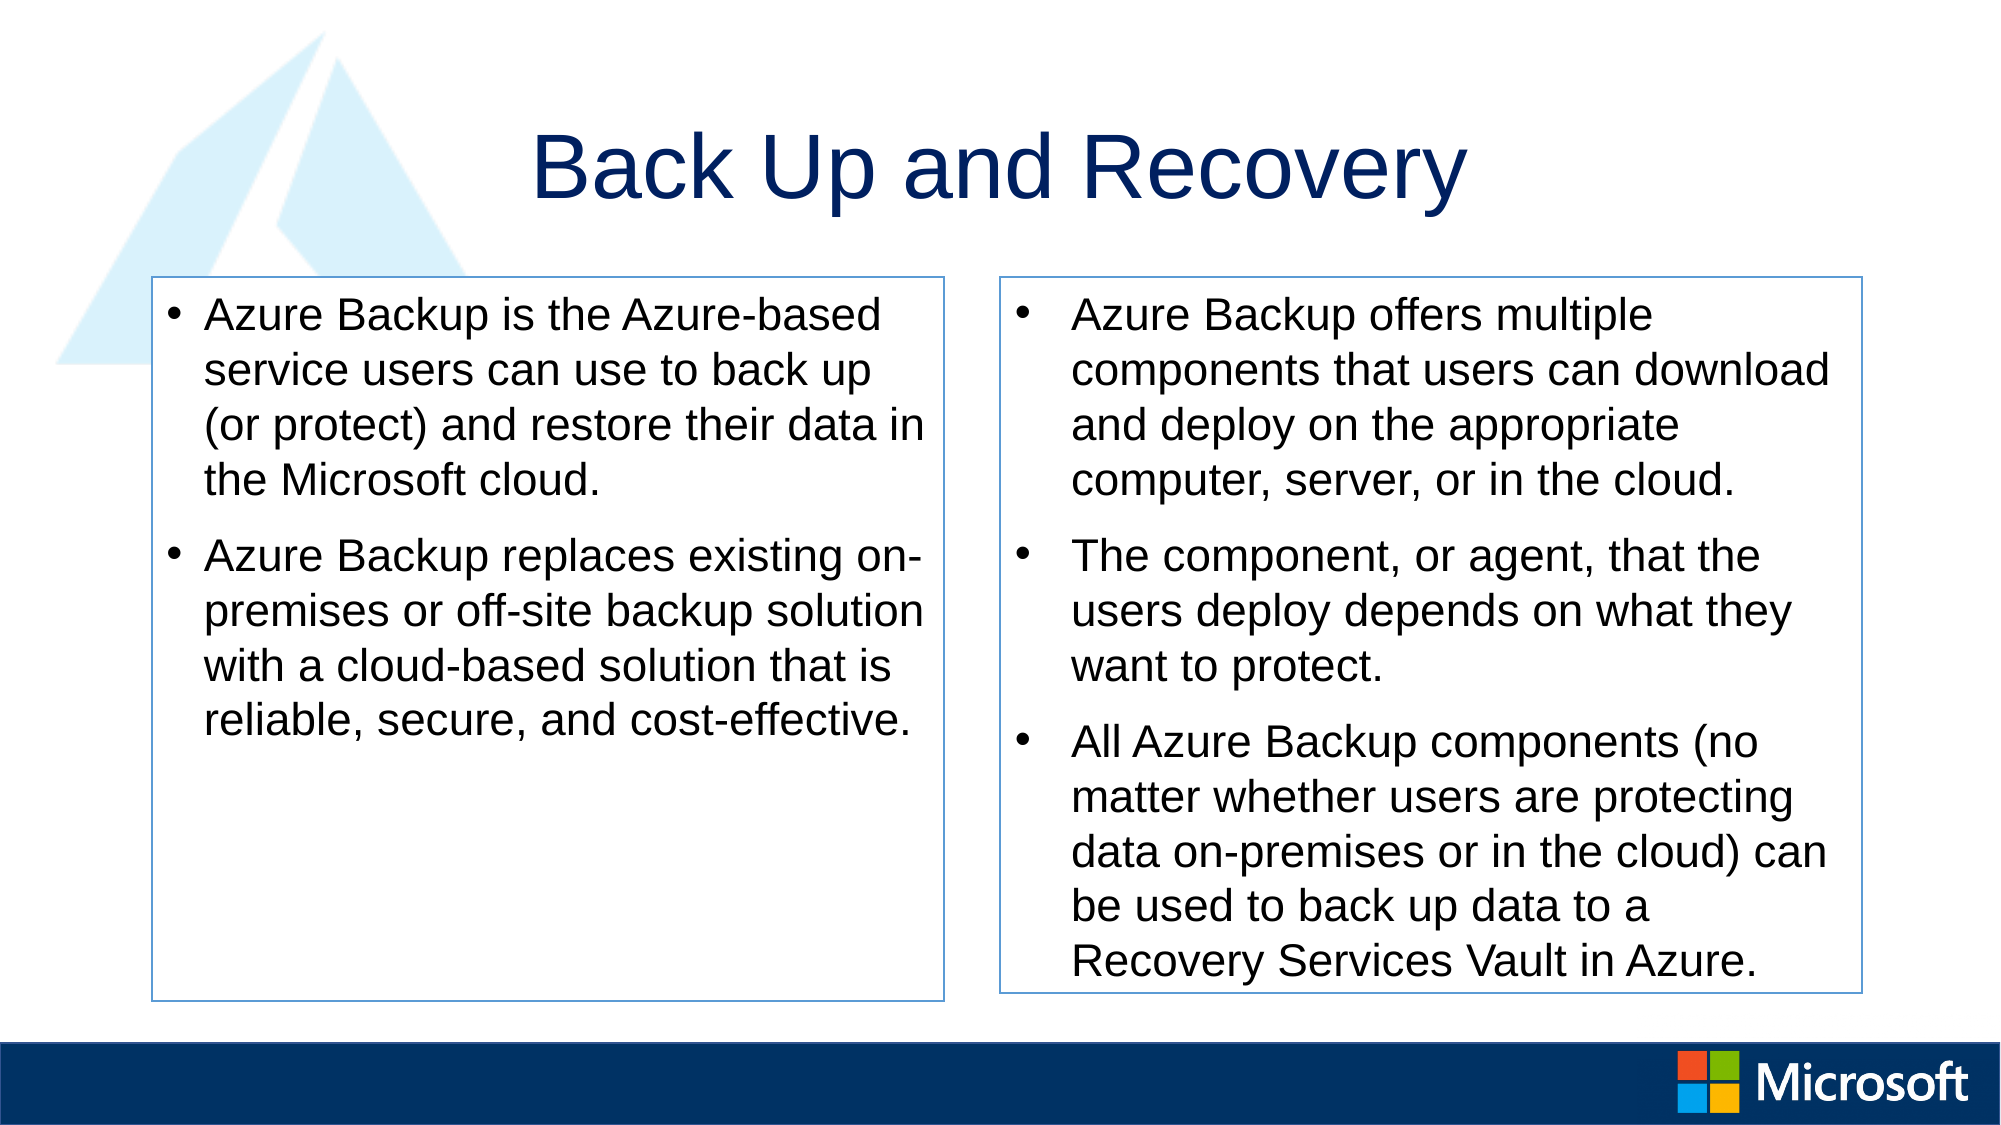

# Back Up and Recovery
Azure Backup is the Azure-based service users can use to back up (or protect) and restore their data in the Microsoft cloud.
Azure Backup replaces existing on-premises or off-site backup solution with a cloud-based solution that is reliable, secure, and cost-effective.
Azure Backup offers multiple components that users can download and deploy on the appropriate computer, server, or in the cloud.
The component, or agent, that the users deploy depends on what they want to protect.
All Azure Backup components (no matter whether users are protecting data on-premises or in the cloud) can be used to back up data to a Recovery Services Vault in Azure.